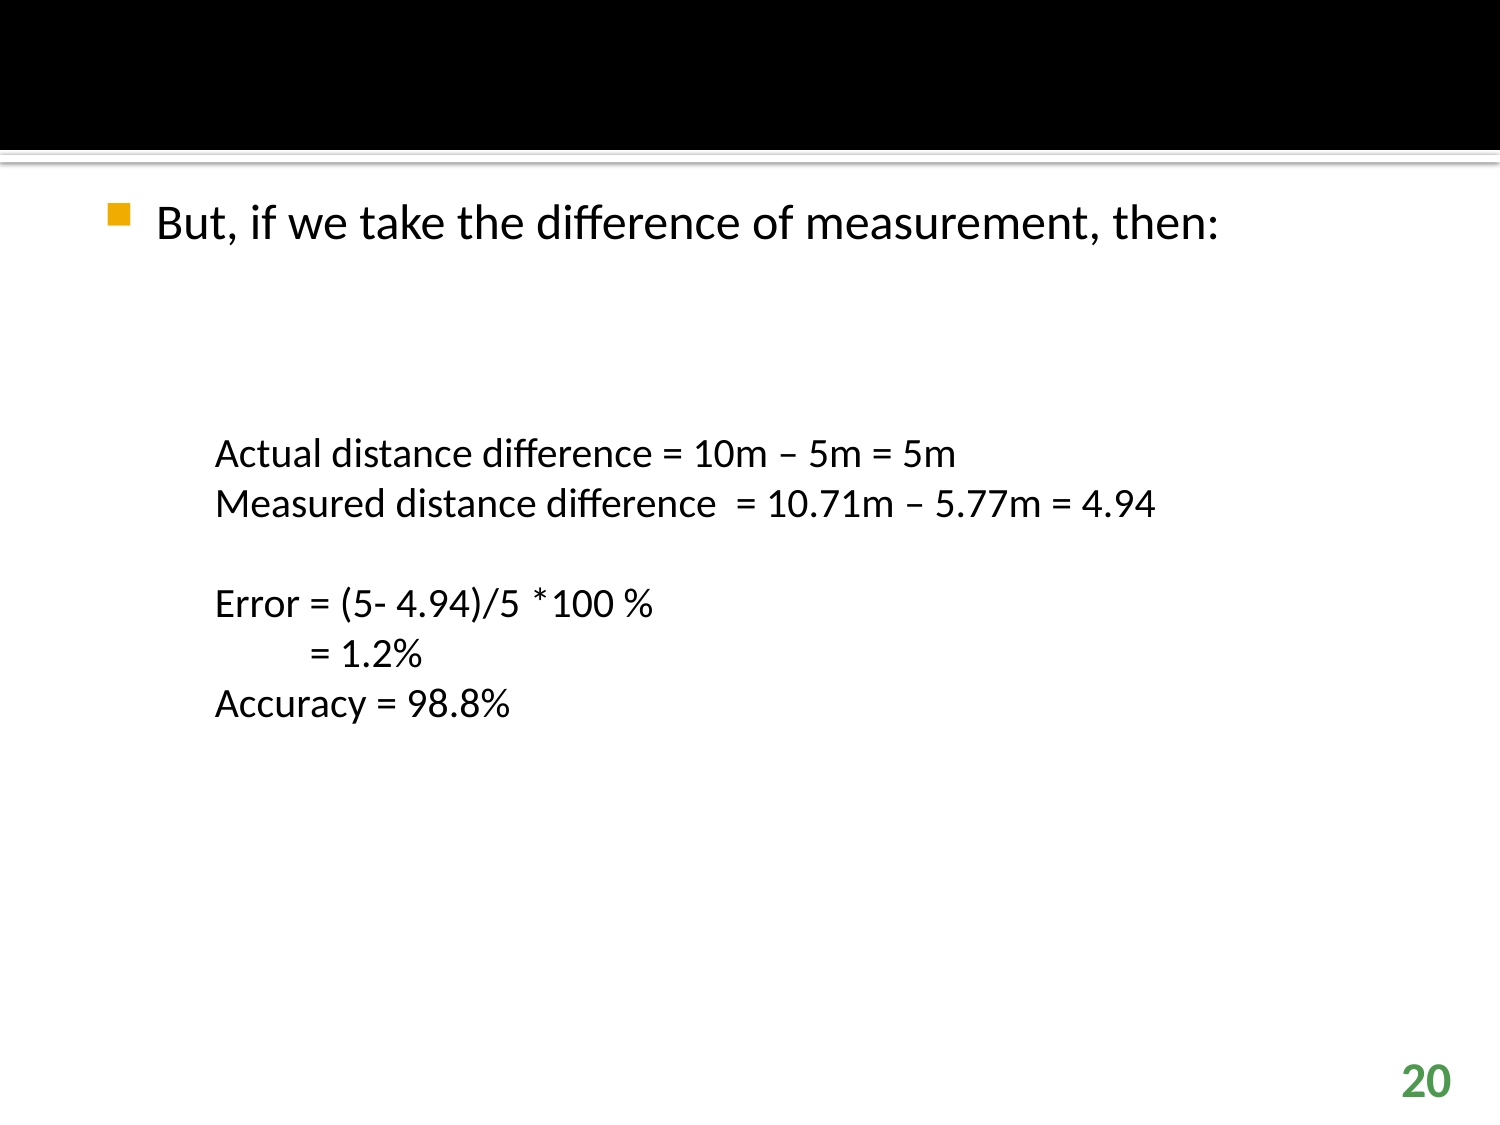

#
But, if we take the difference of measurement, then:

Actual distance difference = 10m – 5m = 5m
Measured distance difference  = 10.71m – 5.77m = 4.94

Error = (5- 4.94)/5 *100 %
          = 1.2%
Accuracy = 98.8%
20